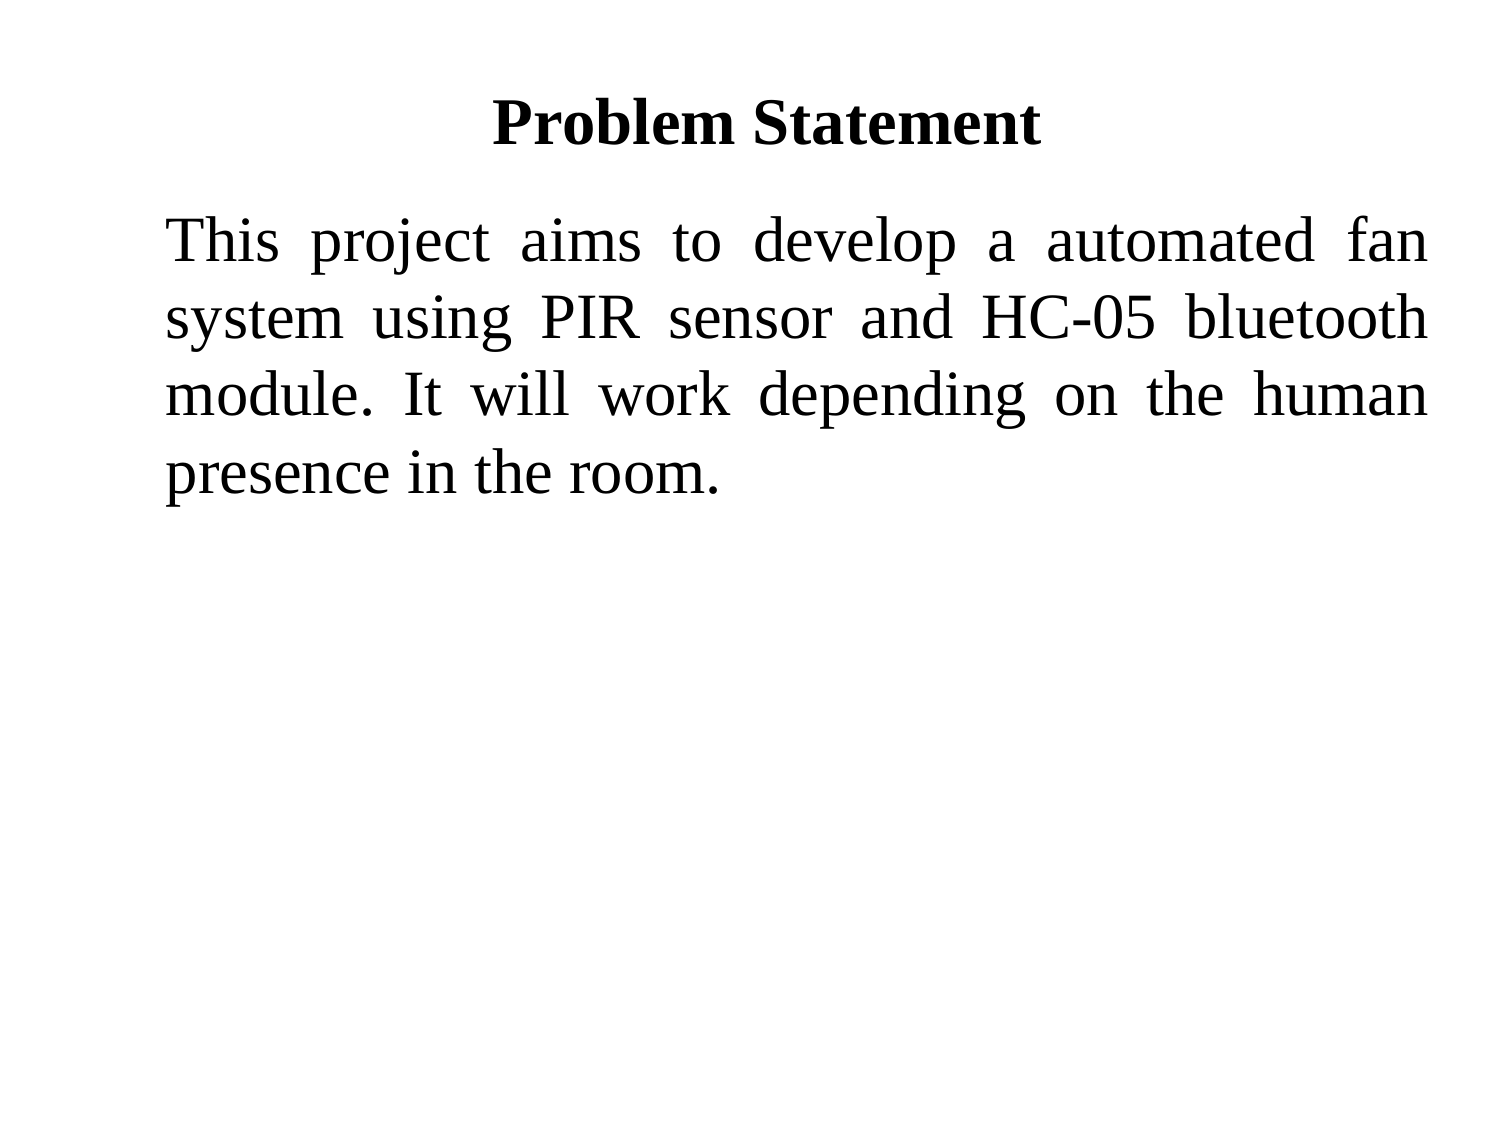

# Problem Statement
This project aims to develop a automated fan system using PIR sensor and HC-05 bluetooth module. It will work depending on the human presence in the room.